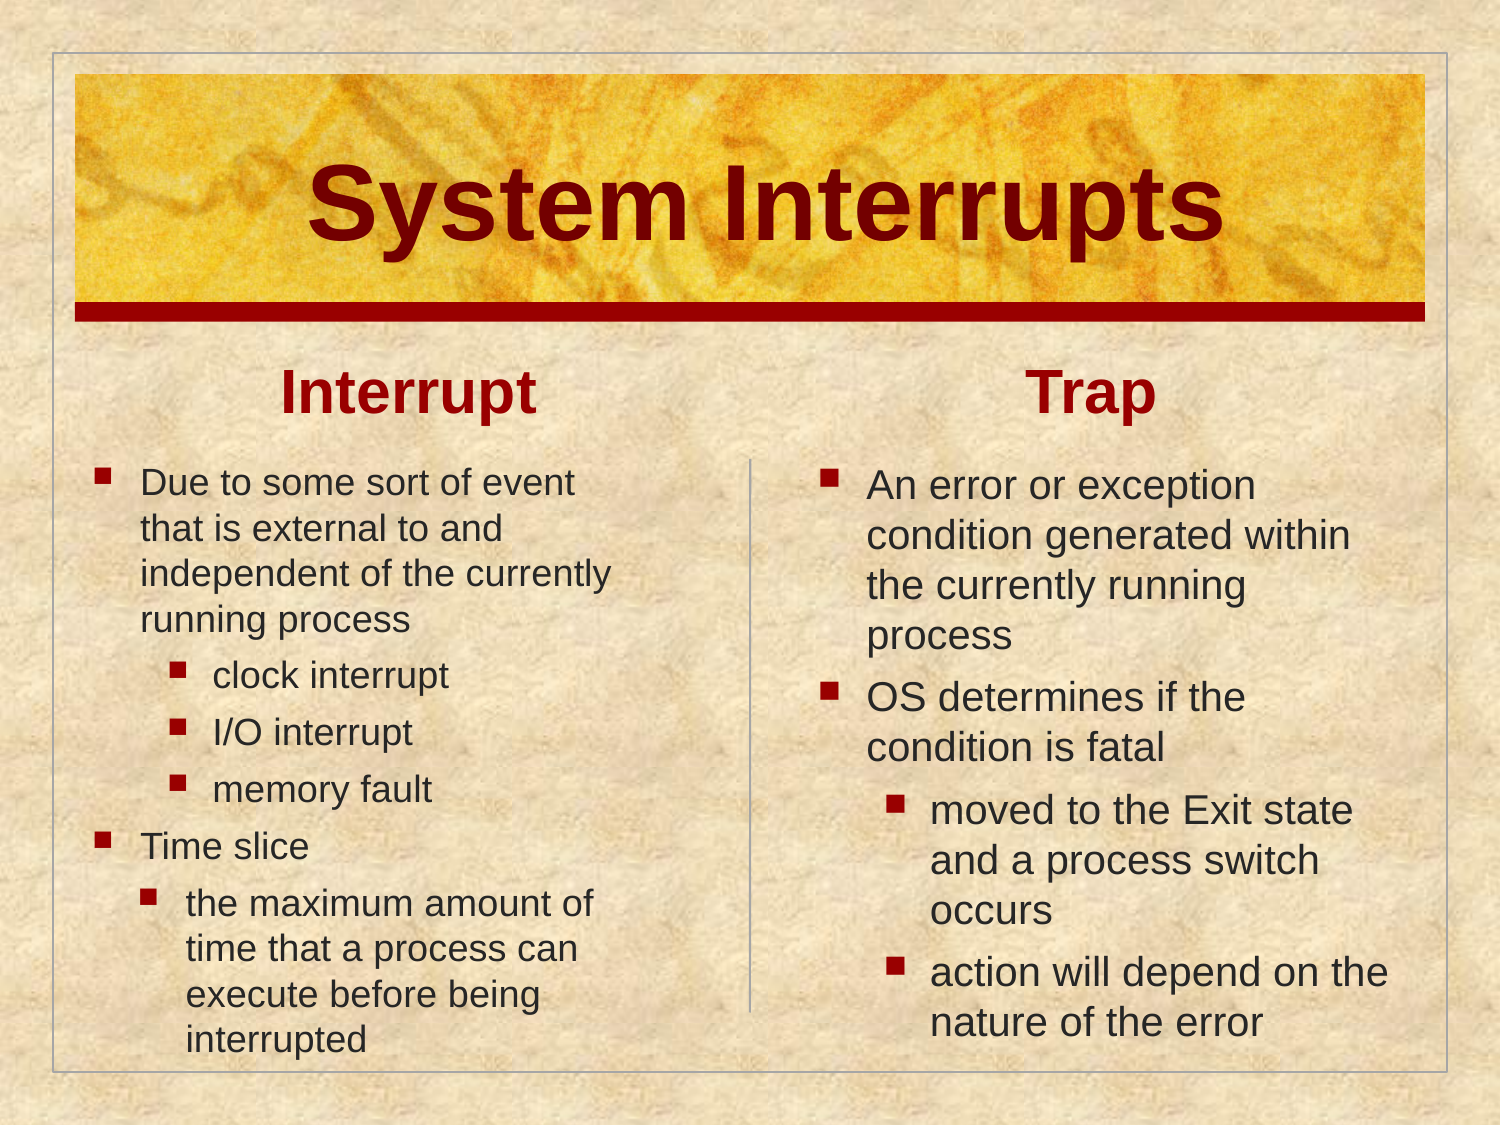

# System Interrupts
Interrupt
Trap
Due to some sort of event that is external to and independent of the currently running process
clock interrupt
I/O interrupt
memory fault
Time slice
the maximum amount of time that a process can execute before being interrupted
An error or exception condition generated within the currently running process
OS determines if the condition is fatal
moved to the Exit state and a process switch occurs
action will depend on the nature of the error